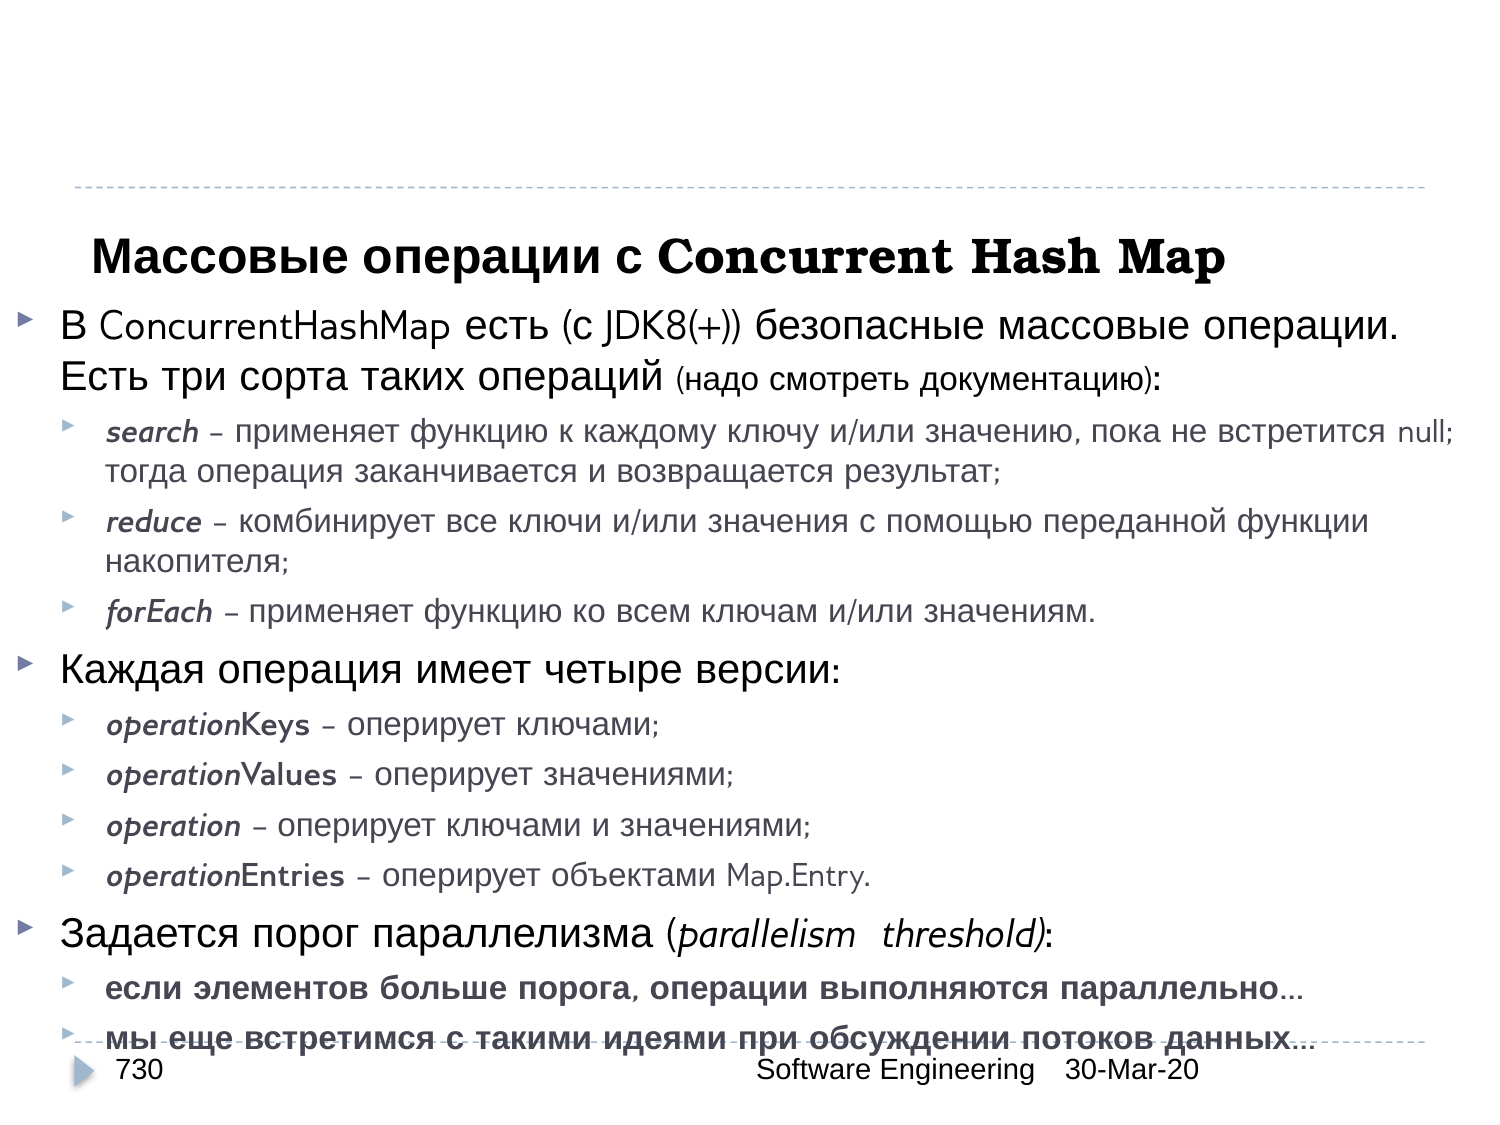

# Массовые операции с Concurrent Hash Map
В ConcurrentHashMap есть (с JDK8(+)) безопасные массовые операции. Есть три сорта таких операций (надо смотреть документацию):
search – применяет функцию к каждому ключу и/или значению, пока не встретится null; тогда операция заканчивается и возвращается результат;
reduce – комбинирует все ключи и/или значения с помощью переданной функции накопителя;
forEach – применяет функцию ко всем ключам и/или значениям.
Каждая операция имеет четыре версии:
operationKeys – оперирует ключами;
operationValues – оперирует значениями;
operation – оперирует ключами и значениями;
operationEntries – оперирует объектами Map.Entry.
Задается порог параллелизма (parallelism  threshold):
если элементов больше порога, операции выполняются параллельно...
мы еще встретимся с такими идеями при обсуждении потоков данных...
730
Software Engineering
30-Mar-20